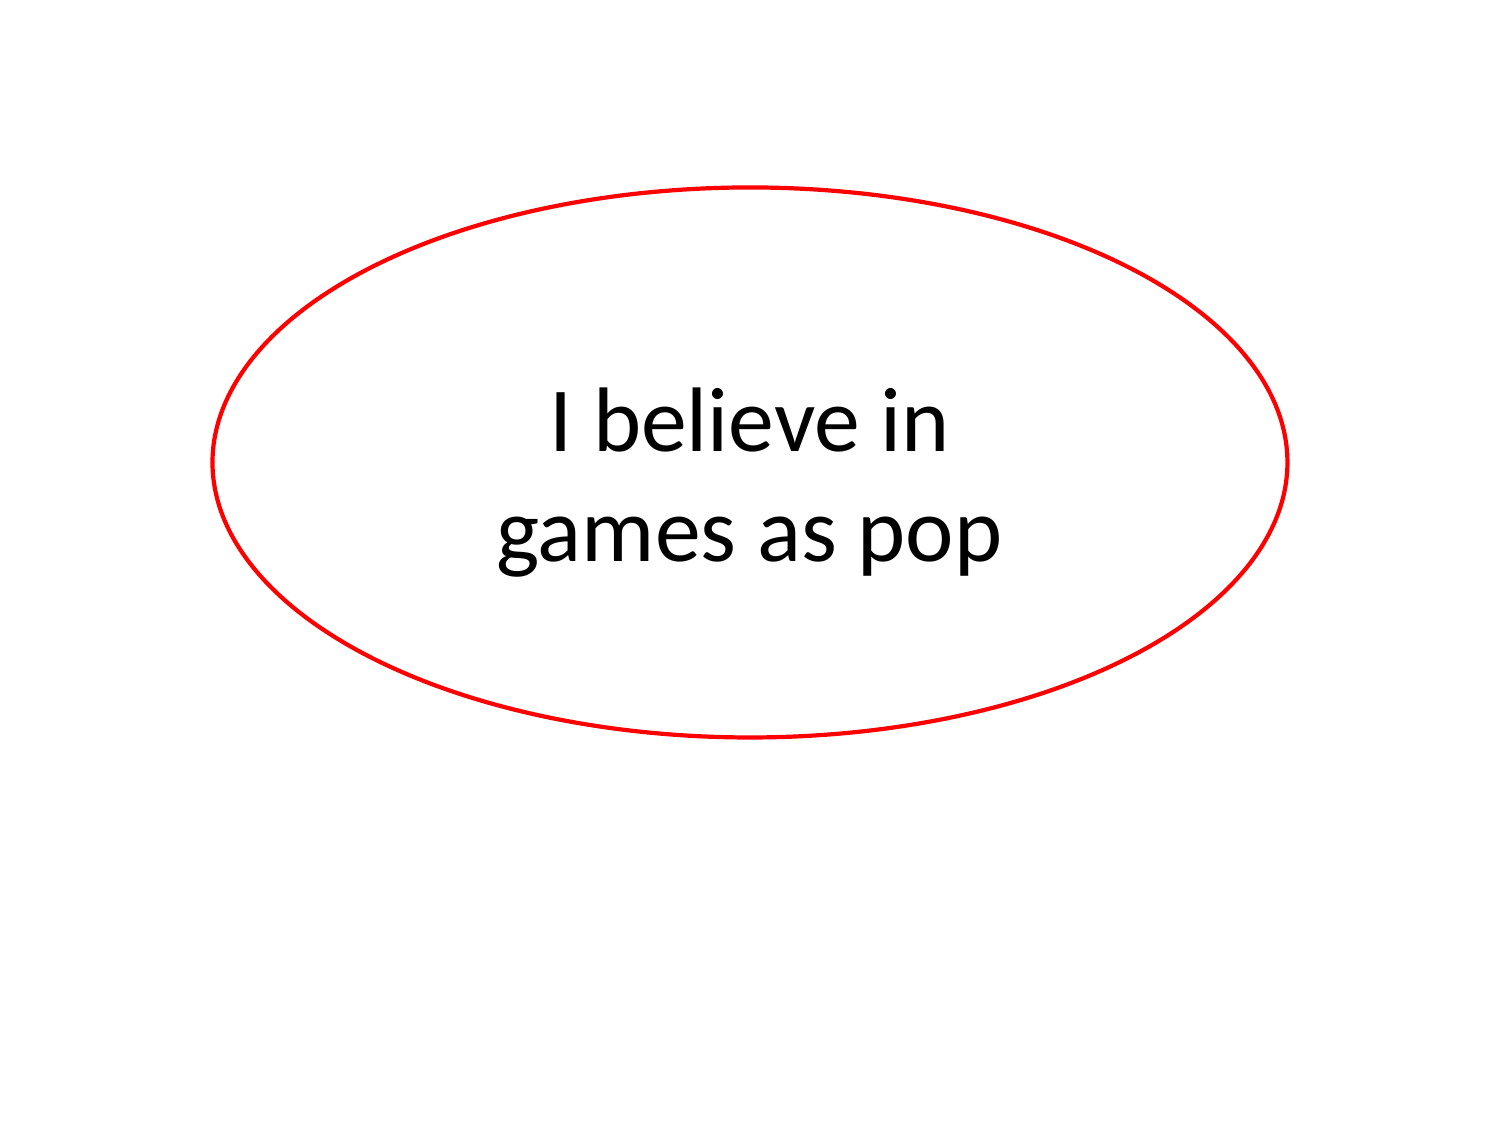

# I believe in games as pop